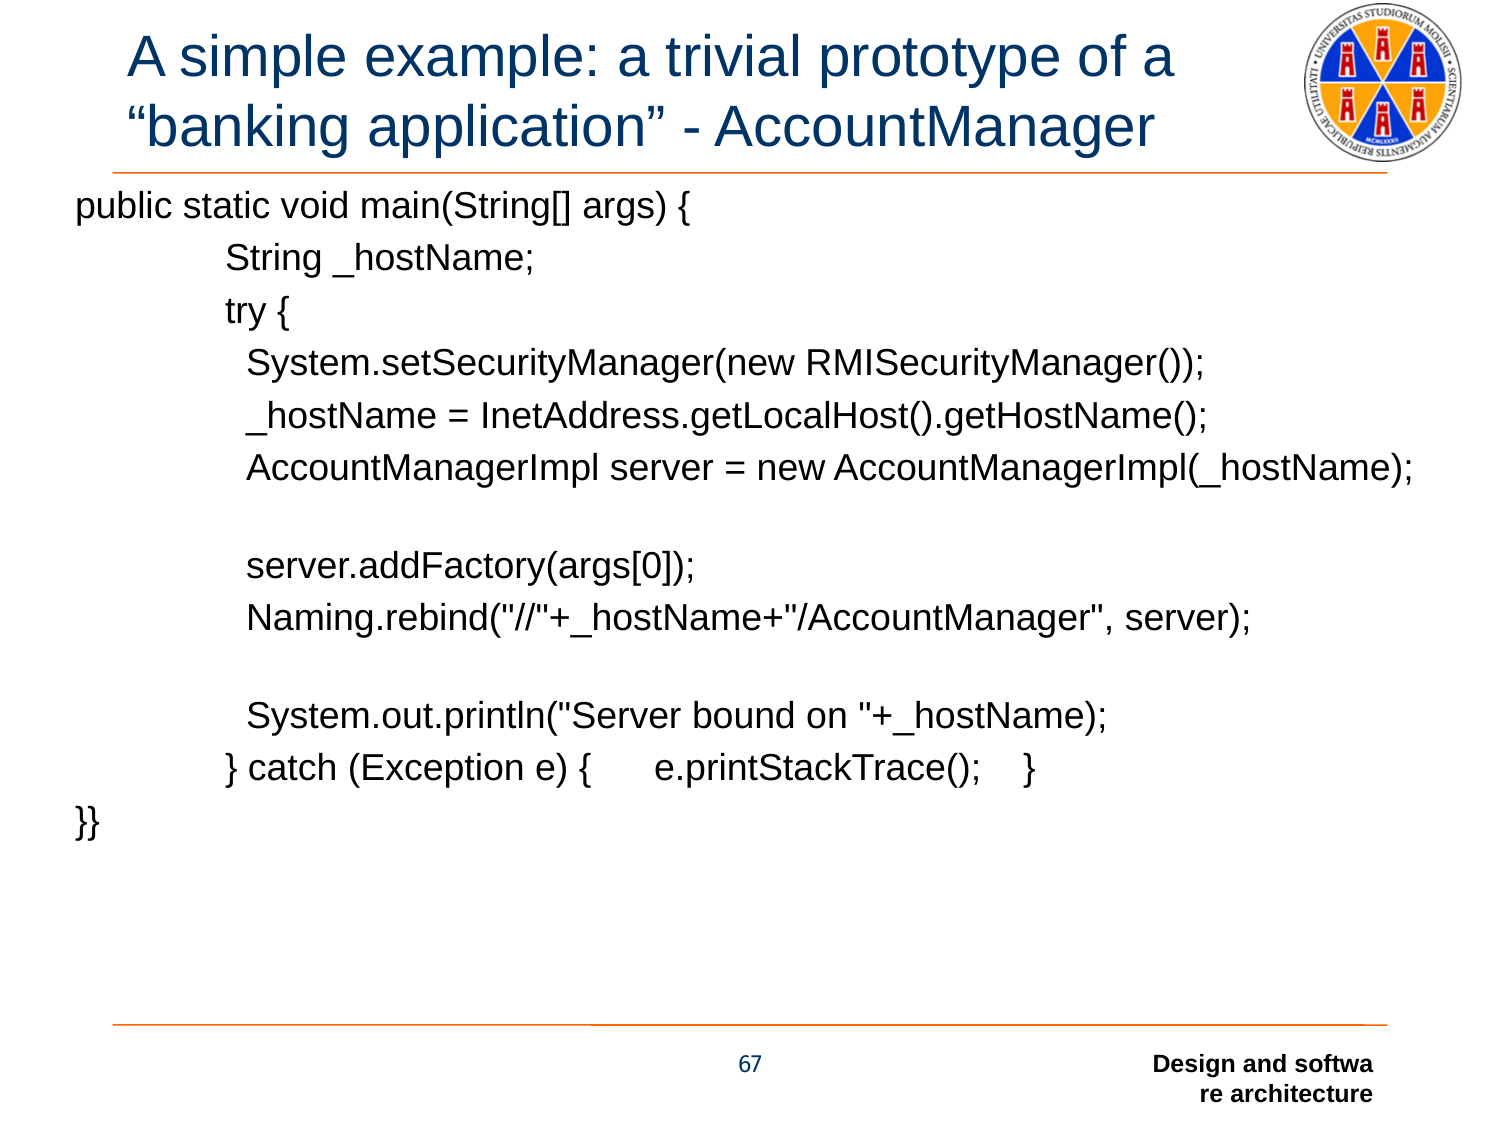

# A simple example: a trivial prototype of a “banking application” - AccountManager
public static void main(String[] args) {
	String _hostName;
	try {
	  System.setSecurityManager(new RMISecurityManager());
	  _hostName = InetAddress.getLocalHost().getHostName();
	  AccountManagerImpl server = new AccountManagerImpl(_hostName);
	  server.addFactory(args[0]);
	  Naming.rebind("//"+_hostName+"/AccountManager", server);
	  System.out.println("Server bound on "+_hostName);
	} catch (Exception e) {      e.printStackTrace();    }
}}
67
Design and softwa
re architecture